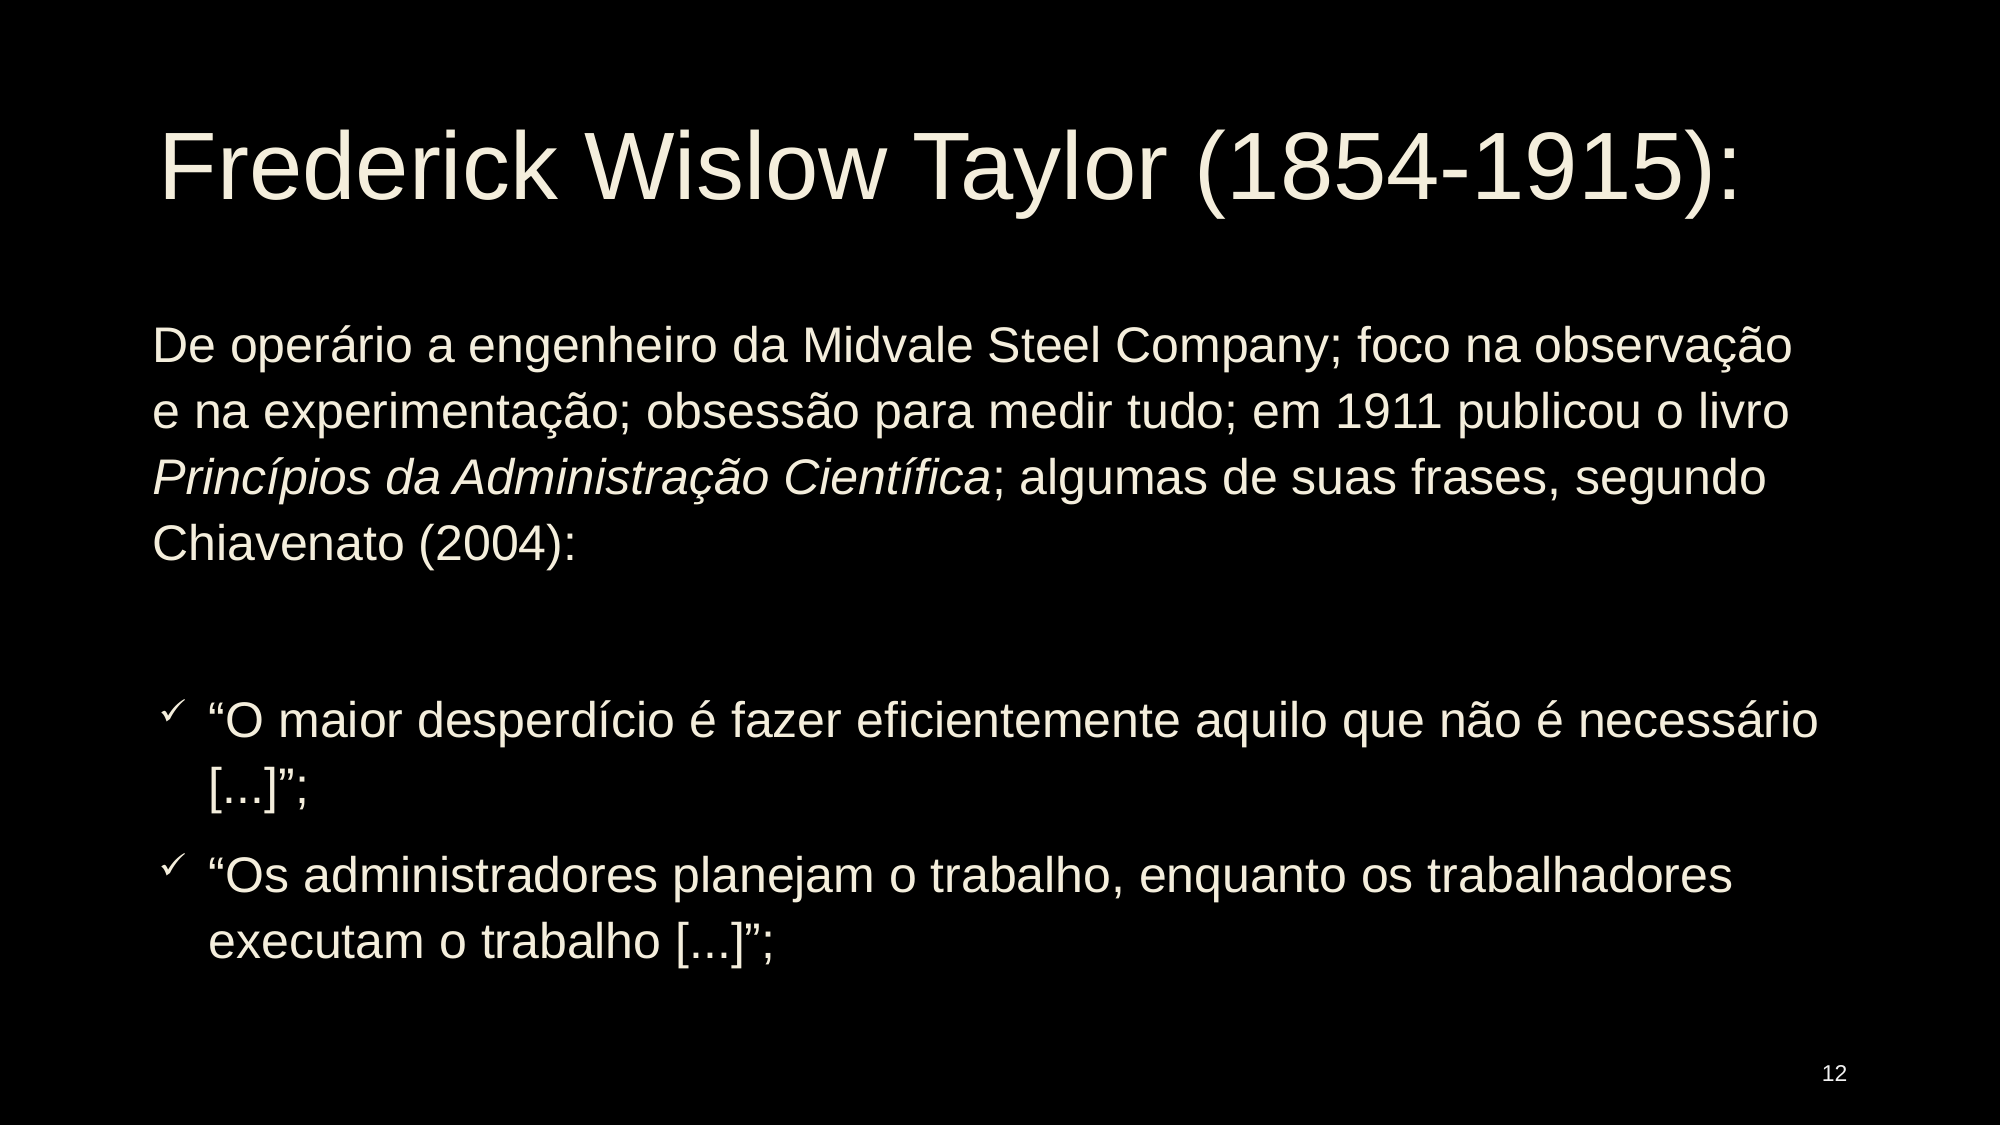

# Frederick Wislow Taylor (1854-1915):
De operário a engenheiro da Midvale Steel Company; foco na observação e na experimentação; obsessão para medir tudo; em 1911 publicou o livro Princípios da Administração Científica; algumas de suas frases, segundo Chiavenato (2004):

“O maior desperdício é fazer eficientemente aquilo que não é necessário [...]”;
“Os administradores planejam o trabalho, enquanto os trabalhadores executam o trabalho [...]”;
12